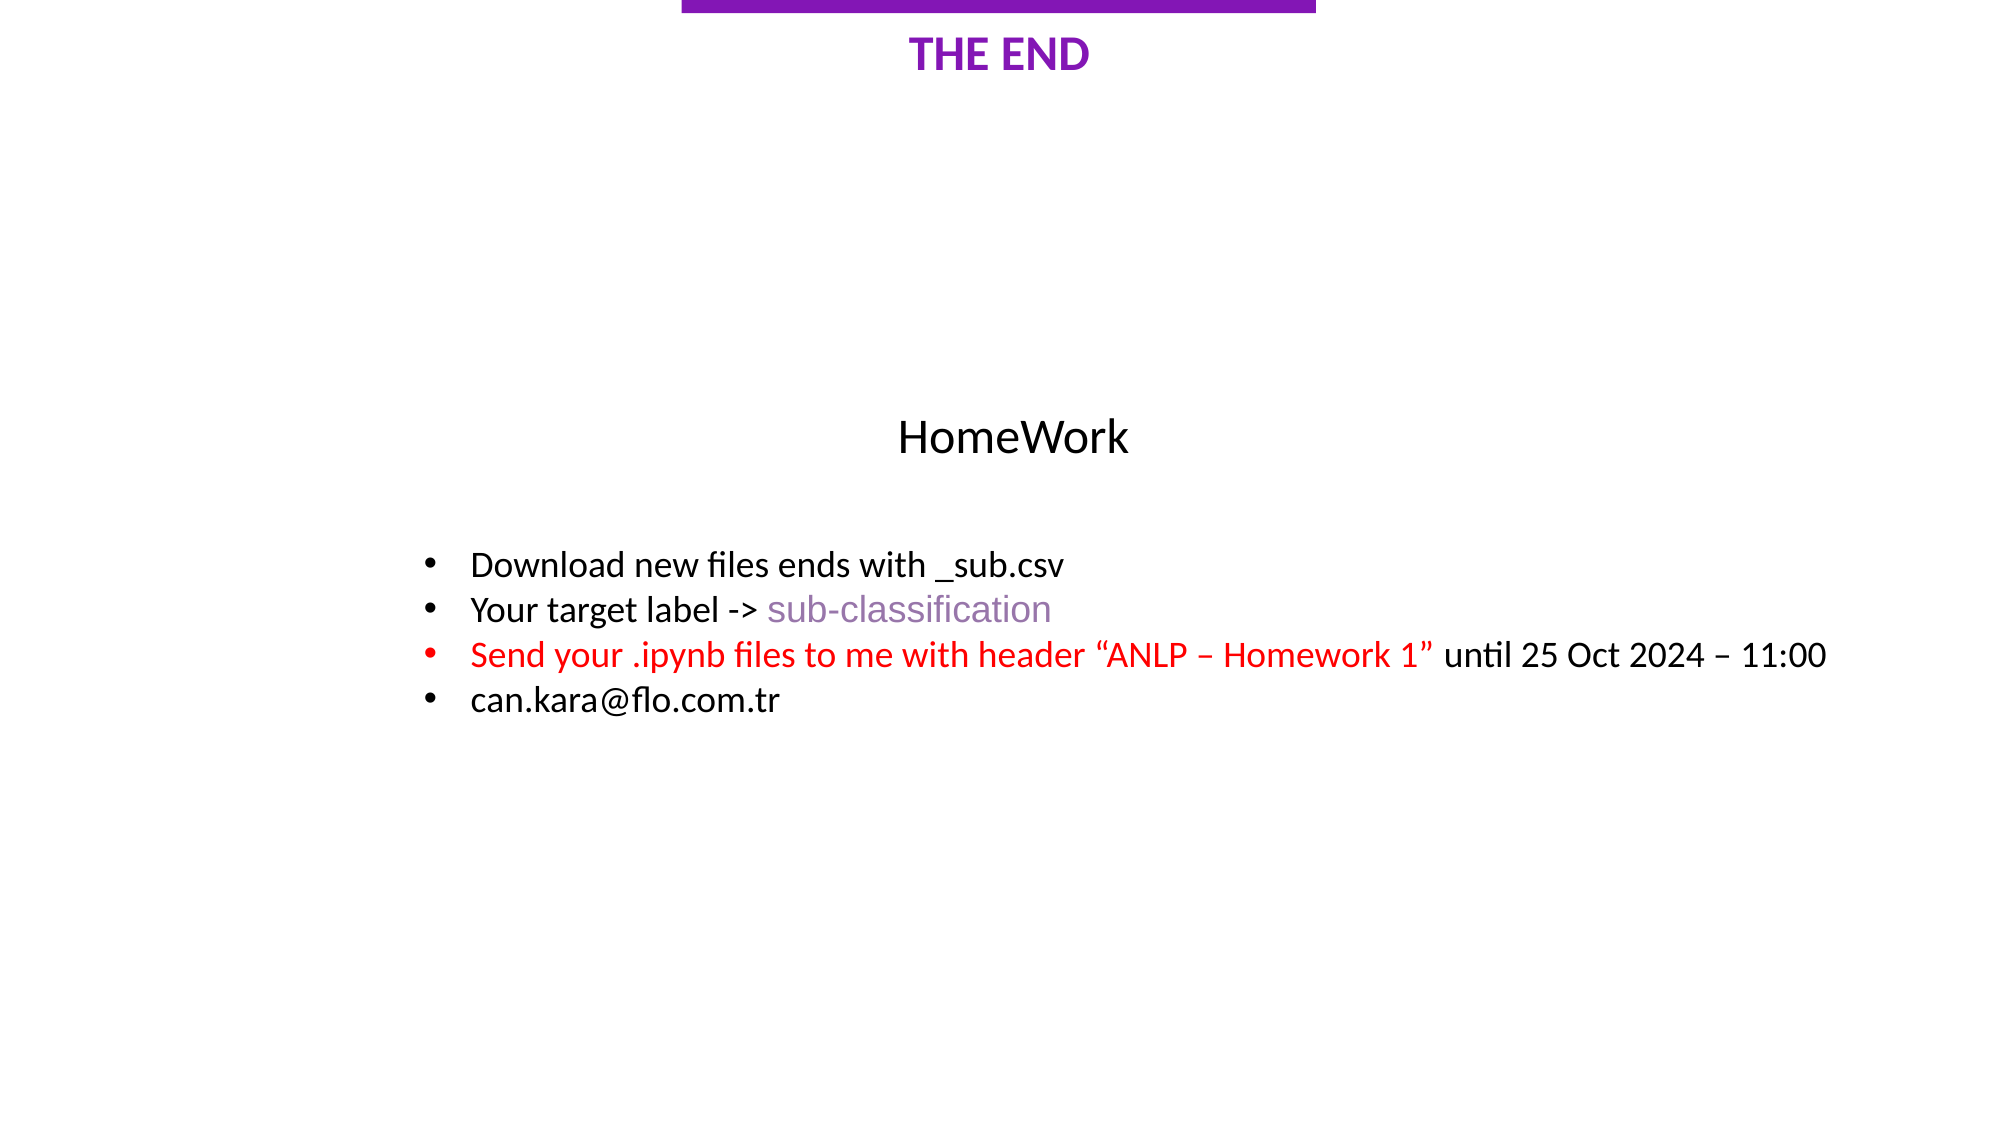

THE END
HomeWork
Download new files ends with _sub.csv
Your target label -> sub-classification
Send your .ipynb files to me with header “ANLP – Homework 1” until 25 Oct 2024 – 11:00
can.kara@flo.com.tr